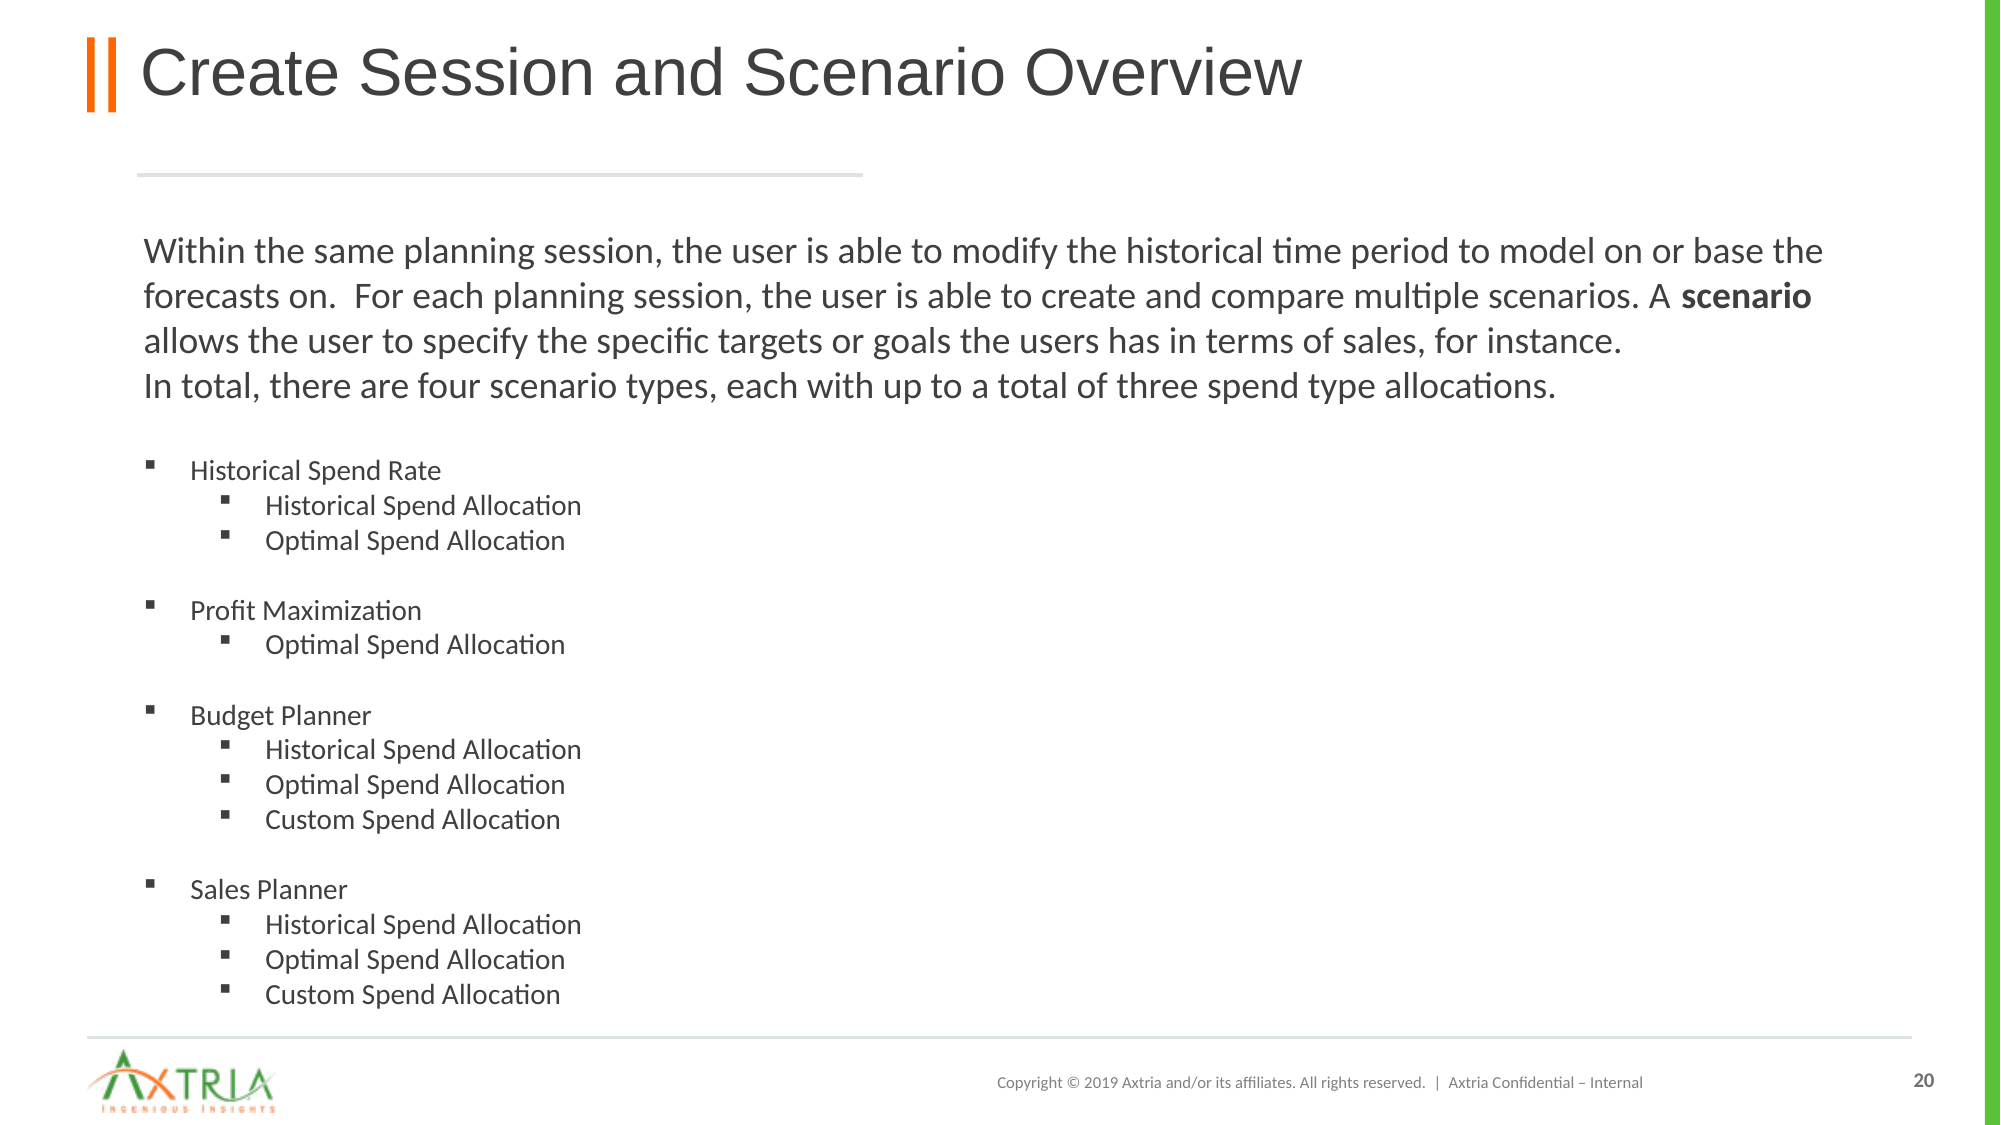

# Create Session and Scenario Overview

Within the same planning session, the user is able to modify the historical time period to model on or base the forecasts on.  For each planning session, the user is able to create and compare multiple scenarios. A scenario allows the user to specify the specific targets or goals the users has in terms of sales, for instance.
In total, there are four scenario types, each with up to a total of three spend type allocations.

Historical Spend Rate
Historical Spend Allocation
Optimal Spend Allocation

Profit Maximization
Optimal Spend Allocation

Budget Planner
Historical Spend Allocation
Optimal Spend Allocation
Custom Spend Allocation

Sales Planner
Historical Spend Allocation
Optimal Spend Allocation
Custom Spend Allocation